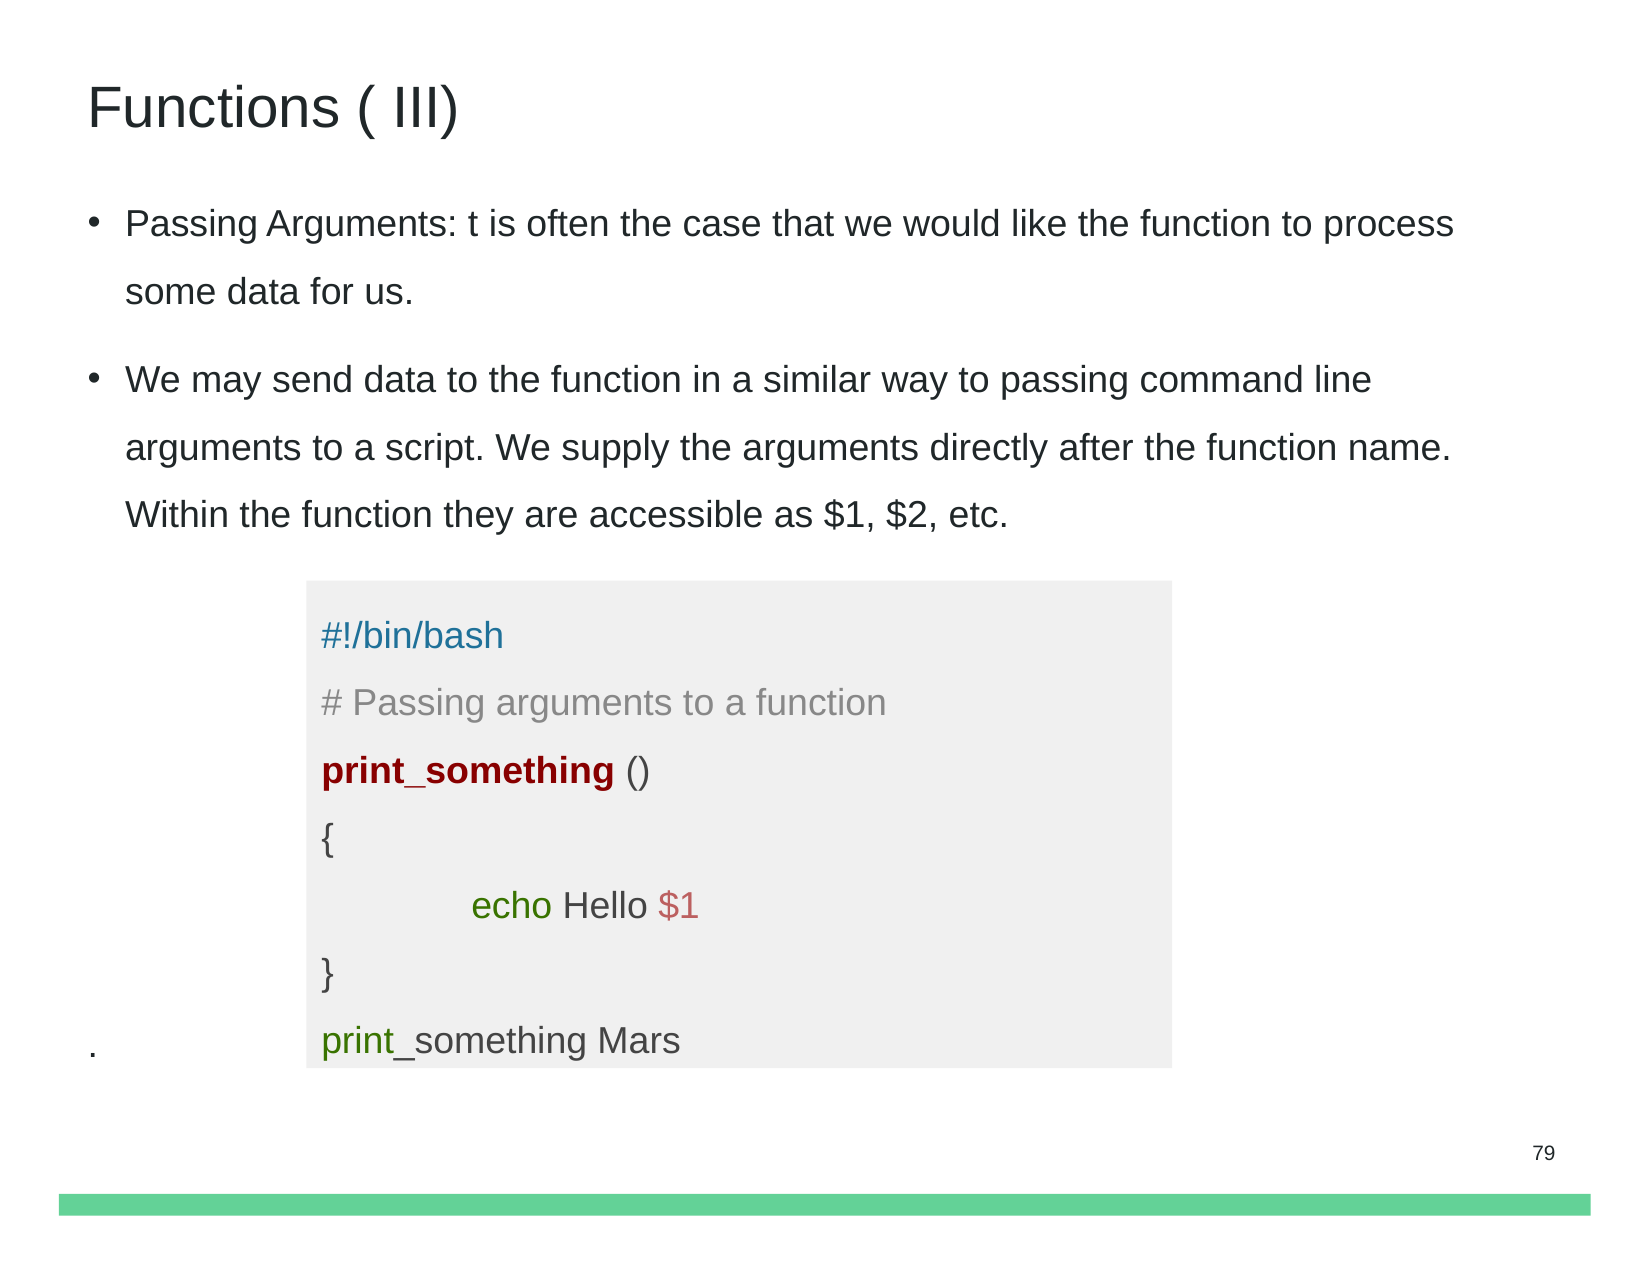

# Functions ( III)
Passing Arguments: t is often the case that we would like the function to process some data for us.
We may send data to the function in a similar way to passing command line arguments to a script. We supply the arguments directly after the function name. Within the function they are accessible as $1, $2, etc.

.

#!/bin/bash
# Passing arguments to a function
print_something ()
{
	echo Hello $1
}
print_something Mars
79